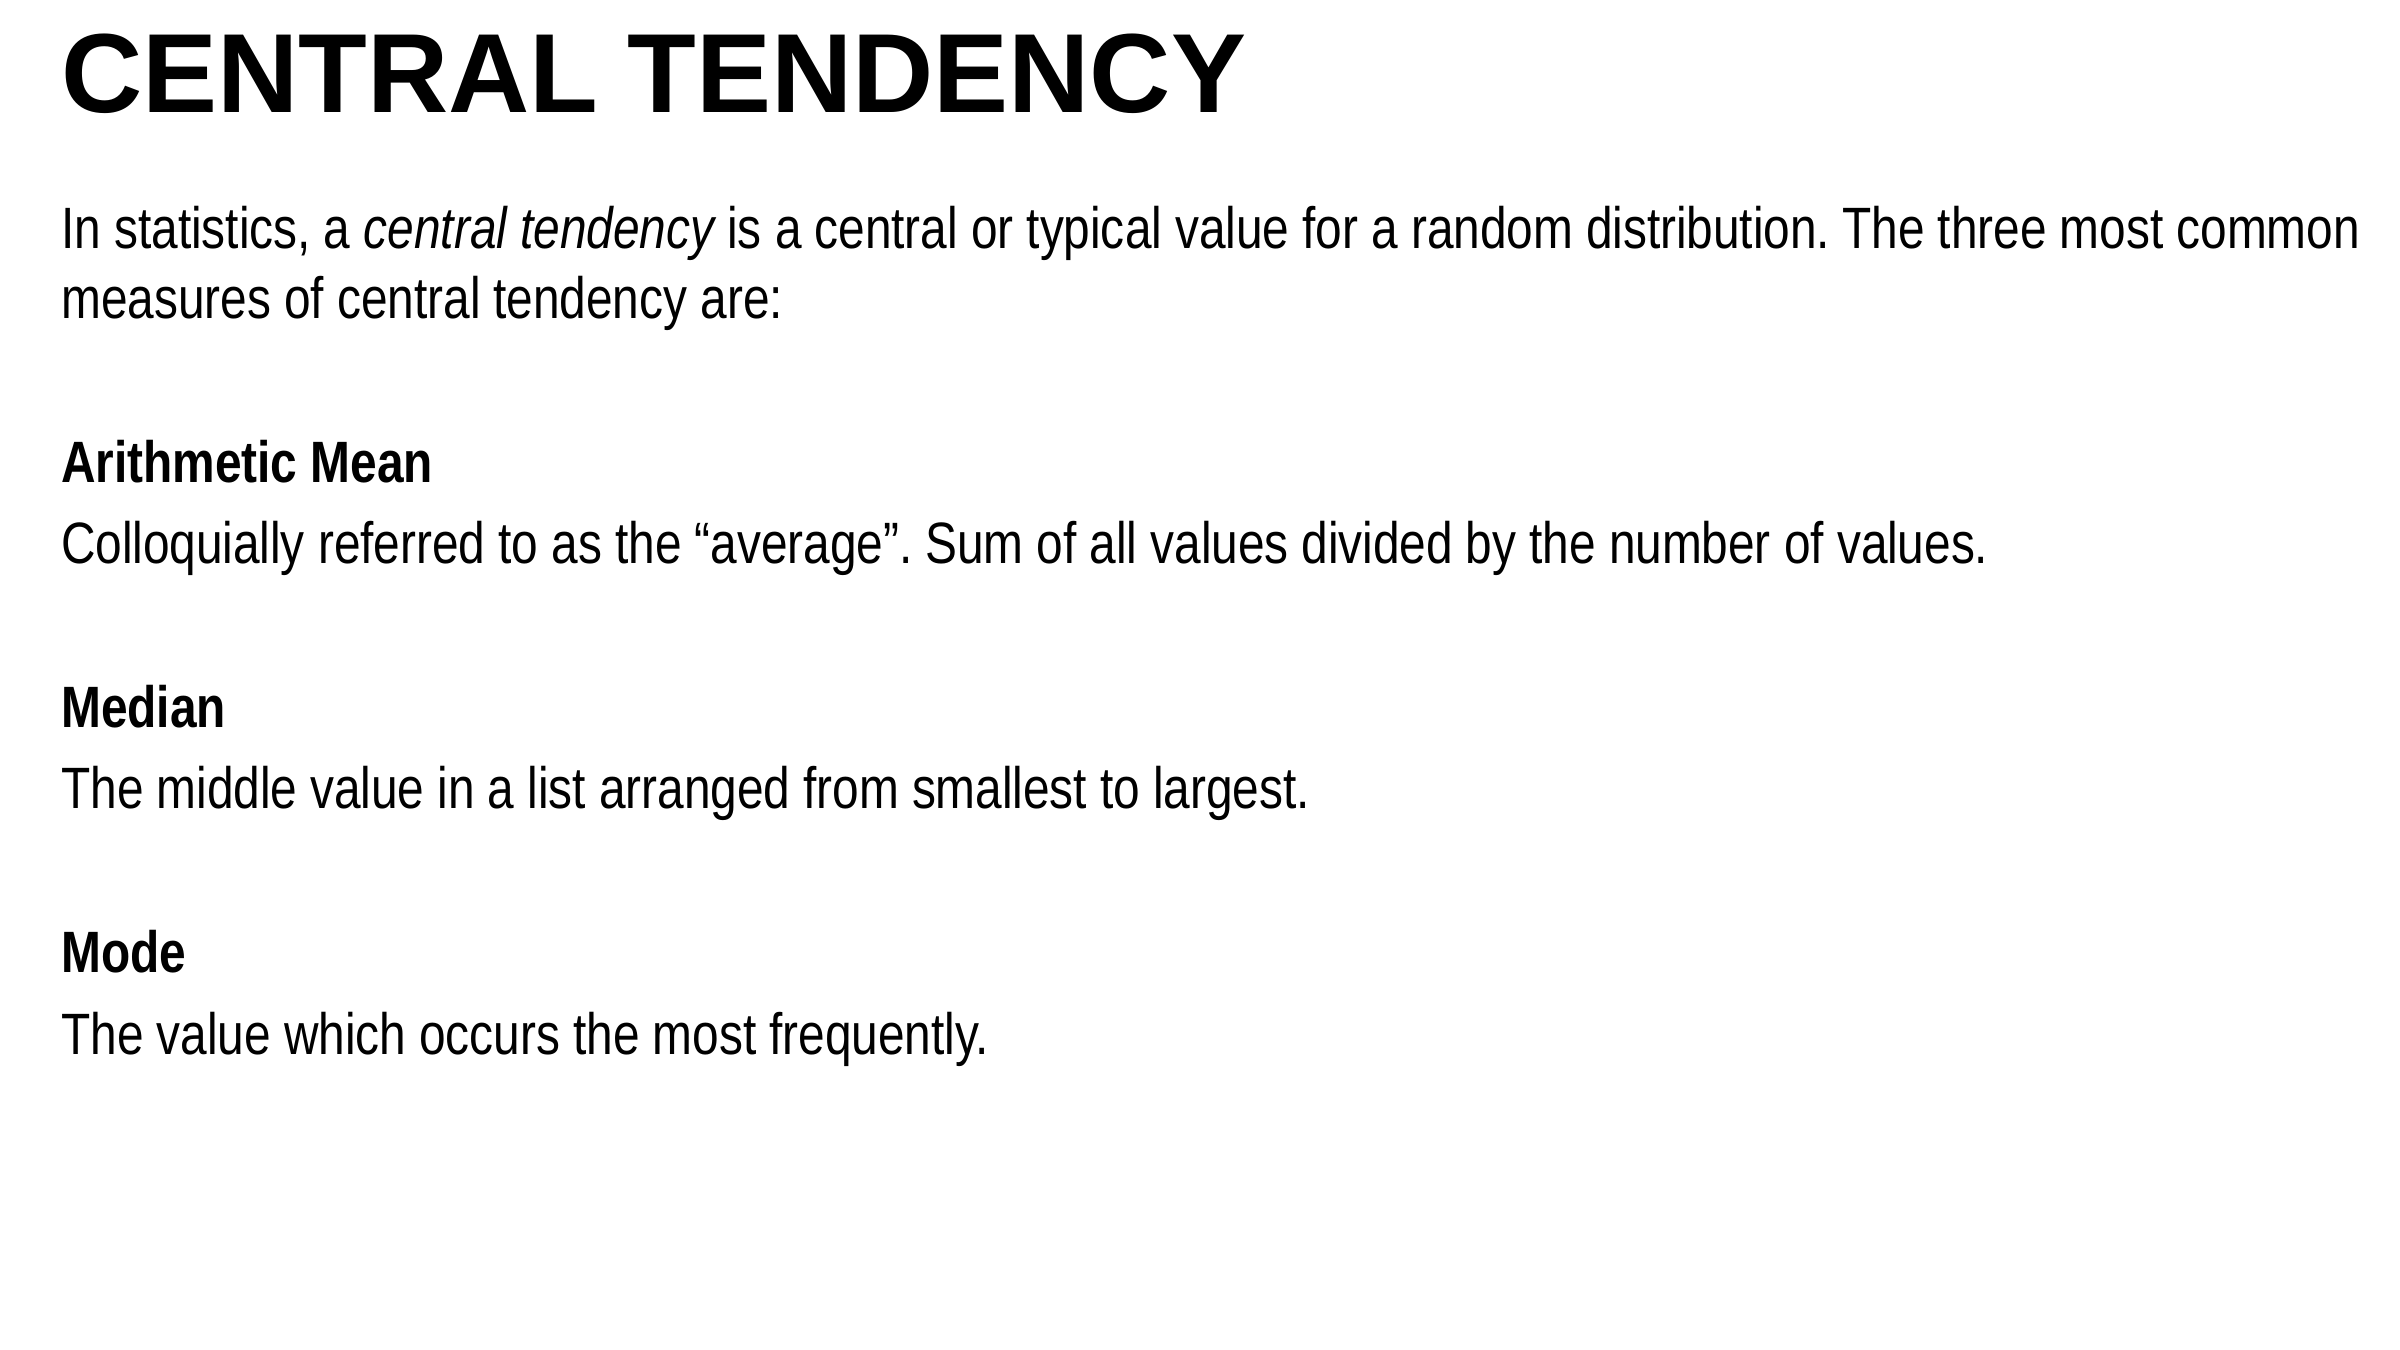

# Central Tendency
In statistics, a central tendency is a central or typical value for a random distribution. The three most common measures of central tendency are:

Arithmetic Mean
Colloquially referred to as the “average”. Sum of all values divided by the number of values.

Median
The middle value in a list arranged from smallest to largest.

Mode
The value which occurs the most frequently.